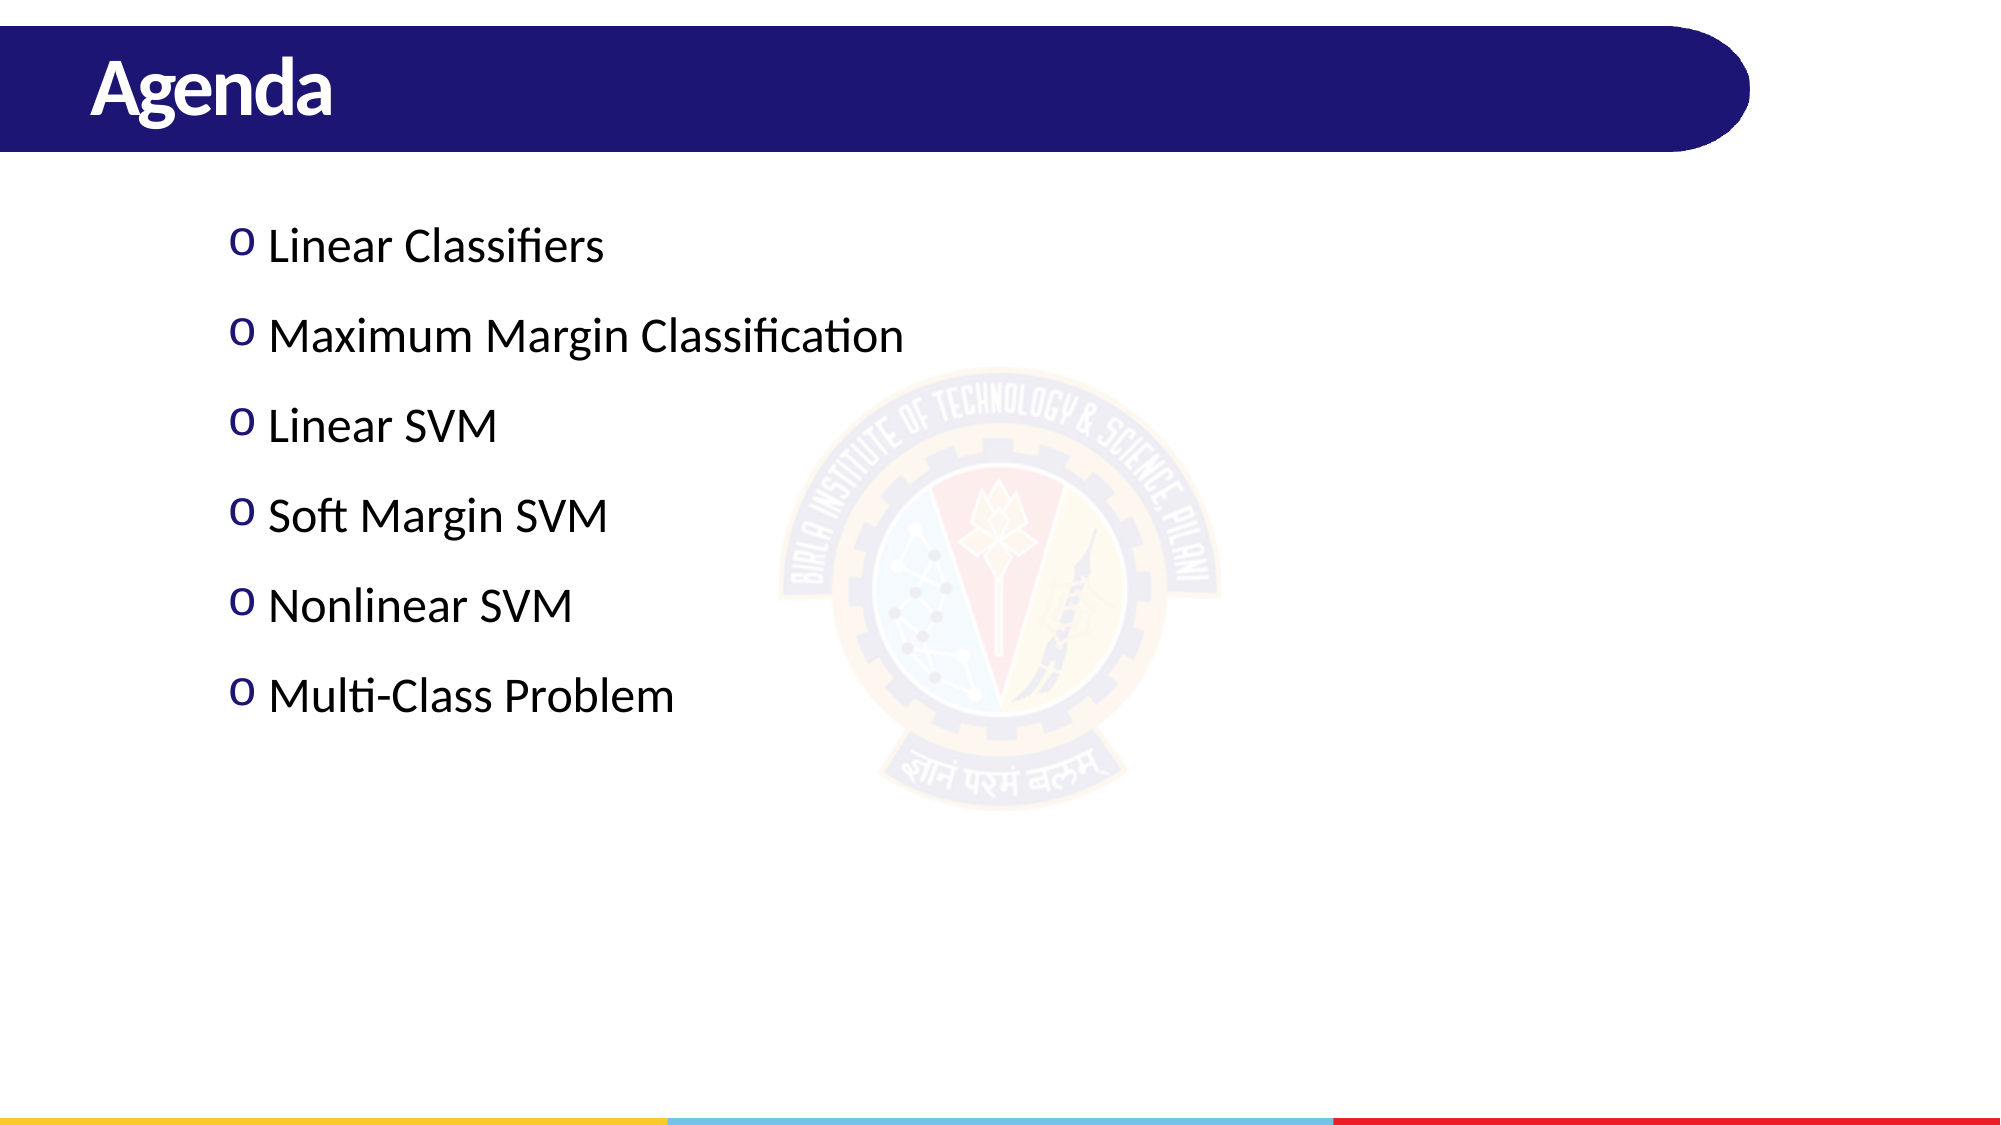

# Agenda
Linear Classifiers
Maximum Margin Classification
Linear SVM
Soft Margin SVM
Nonlinear SVM
Multi-Class Problem